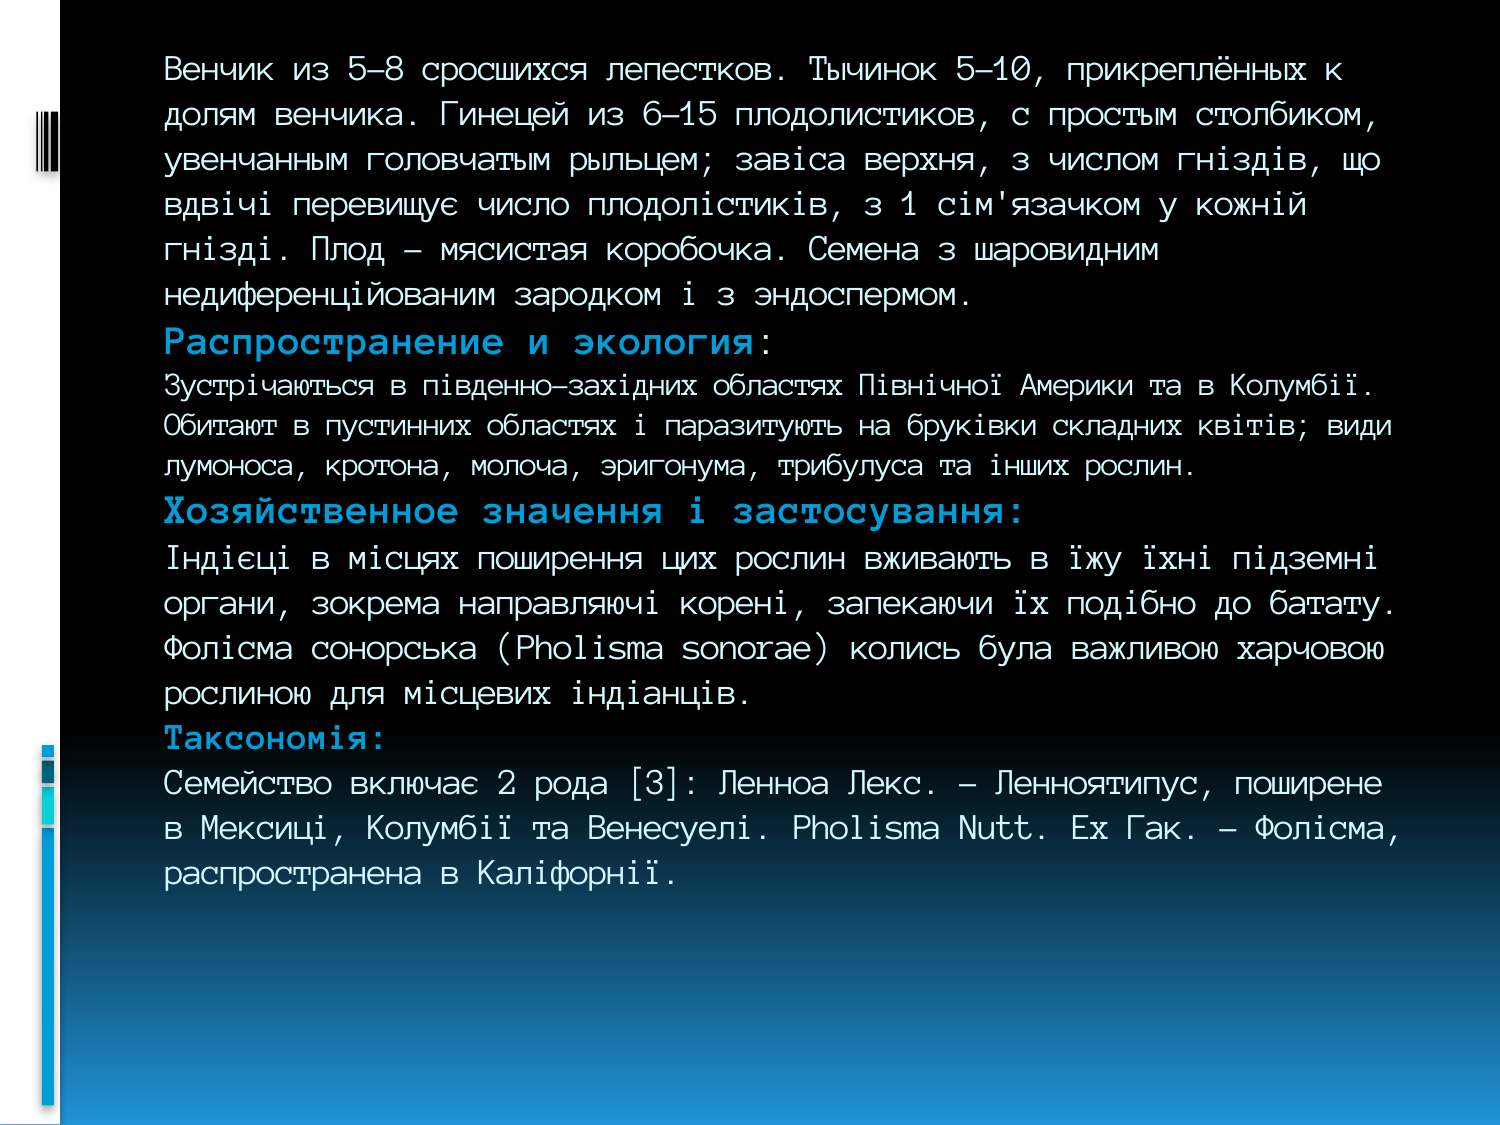

# Венчик из 5-8 сросшихся лепестков. Тычинок 5-10, прикреплённых к долям венчика. Гинецей из 6-15 плодолистиков, с простым столбиком, увенчанным головчатым рыльцем; завіса верхня, з числом гніздів, що вдвічі перевищує число плодолістиків, з 1 сім'язачком у кожній гнізді. Плод - мясистая коробочка. Семена з шаровидним недиференційованим зародком і з эндоспермом. Распространение и экология: Зустрічаються в південно-західних областях Північної Америки та в Колумбії. Обитают в пустинних областях і паразитують на бруківки складних квітів; види лумоноса, кротона, молоча, эригонума, трибулуса та інших рослин. Хозяйственное значення і застосування: Індієці в місцях поширення цих рослин вживають в їжу їхні підземні органи, зокрема направляючі корені, запекаючи їх подібно до батату. Фолісма сонорська (Pholisma sonorae) колись була важливою харчовою рослиною для місцевих індіанців. Таксономія: Cемейство включає 2 рода [3]: Ленноа Лекс. - Ленноятипус, поширене в Мексиці, Колумбії та Венесуелі. Pholisma Nutt. Ех Гак. - Фолісма, распространена в Каліфорнії.